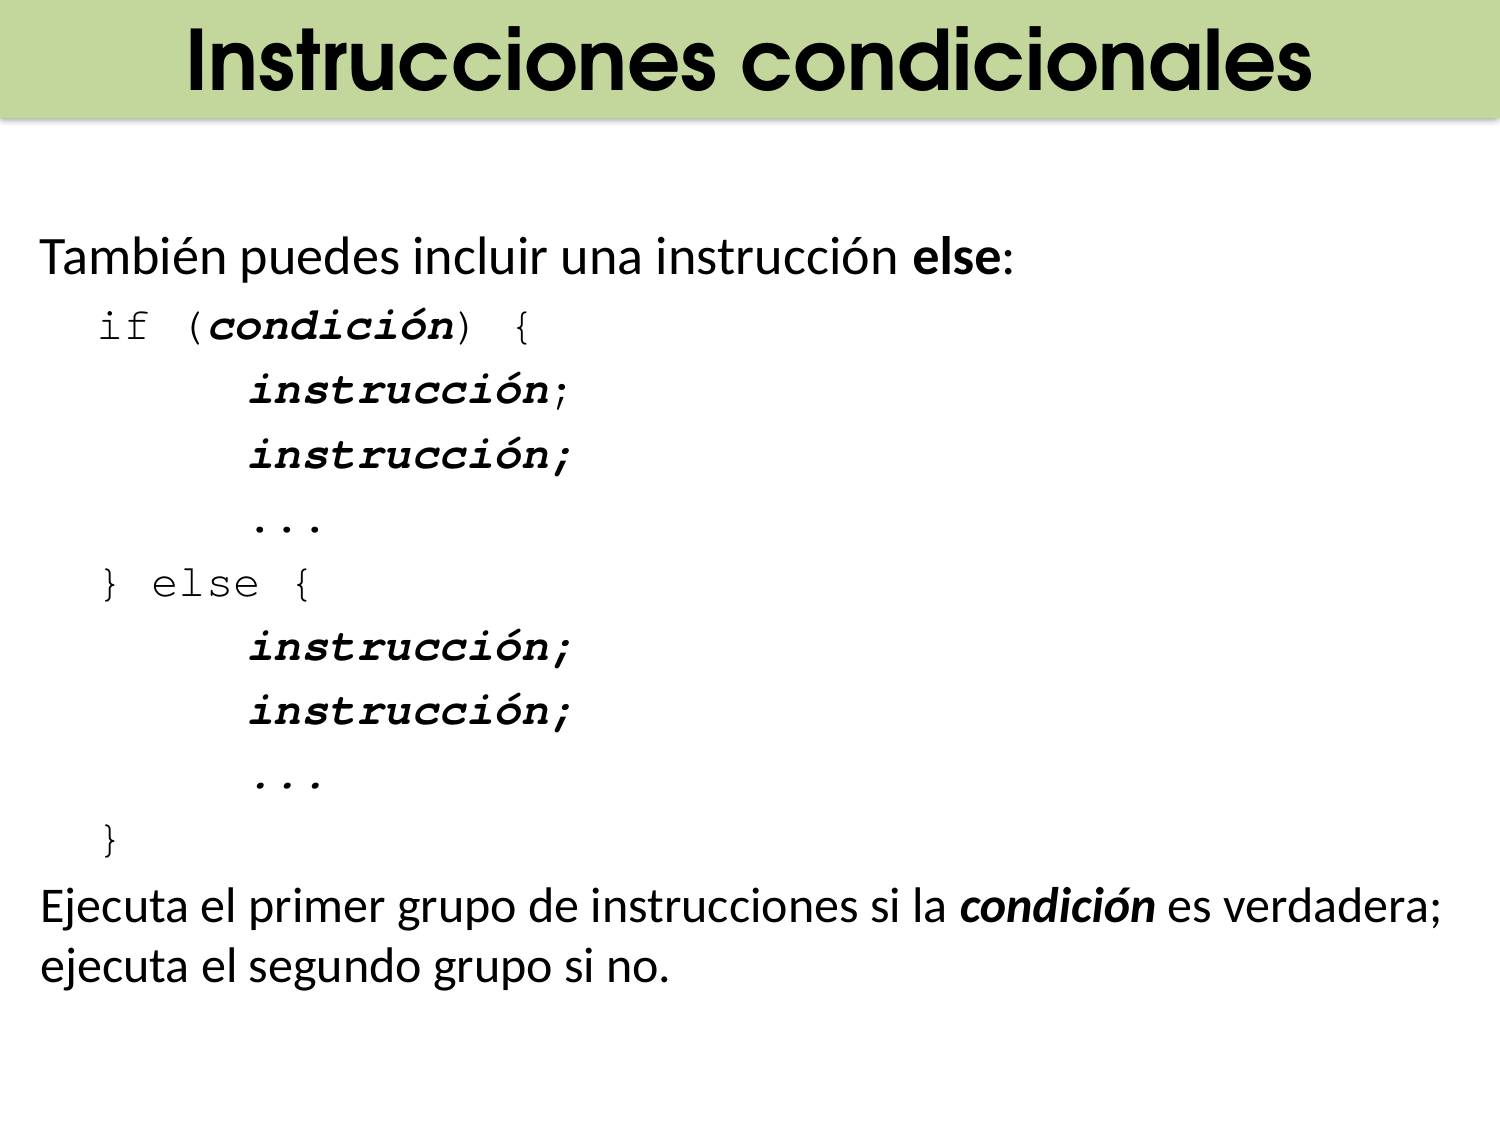

Instrucciones condicionales
También puedes incluir una instrucción else:
if (condición) {
	instrucción;
	instrucción;
	...
} else {
	instrucción;
	instrucción;
	...
}
Ejecuta el primer grupo de instrucciones si la condición es verdadera; ejecuta el segundo grupo si no.